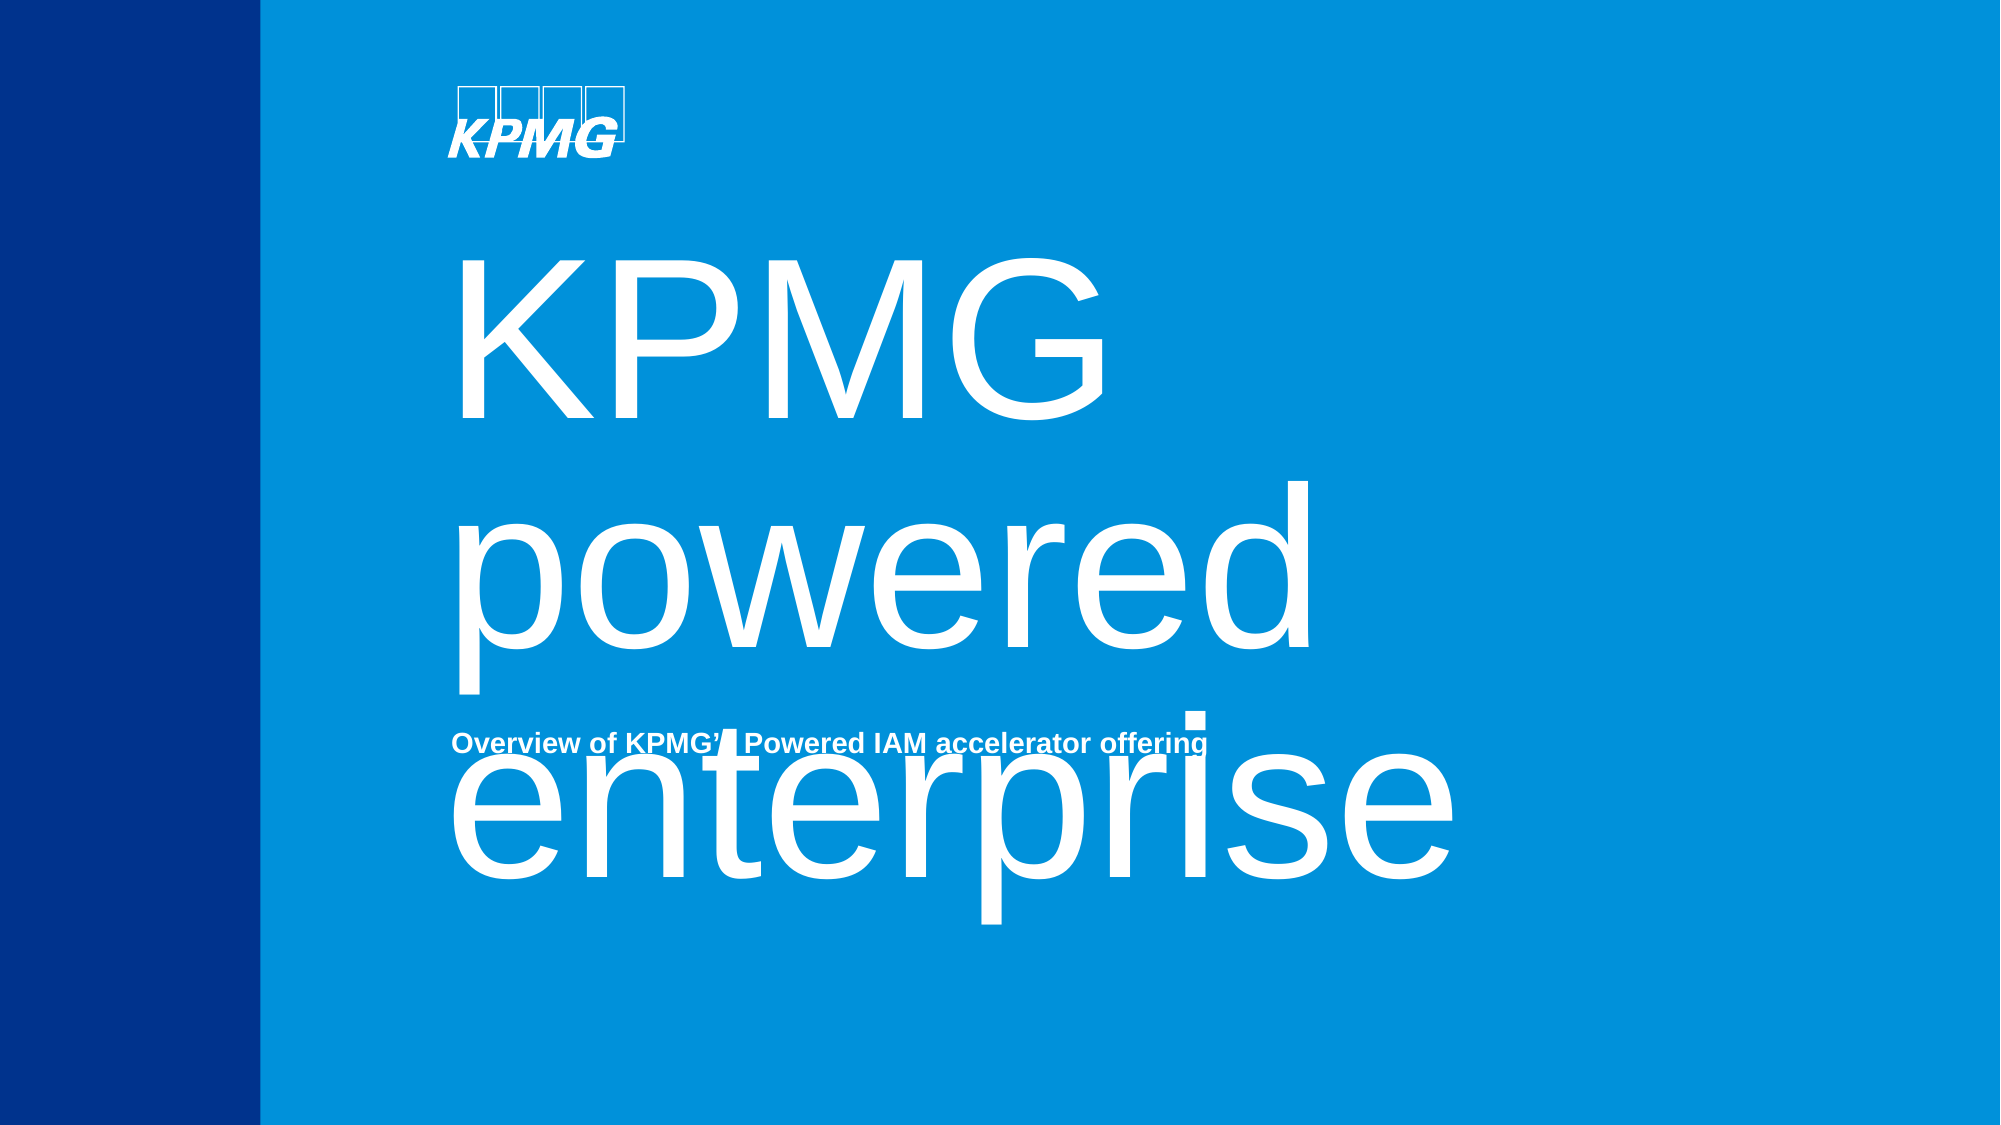

# KPMG powered enterprise
Overview of KPMG’s Powered IAM accelerator offering